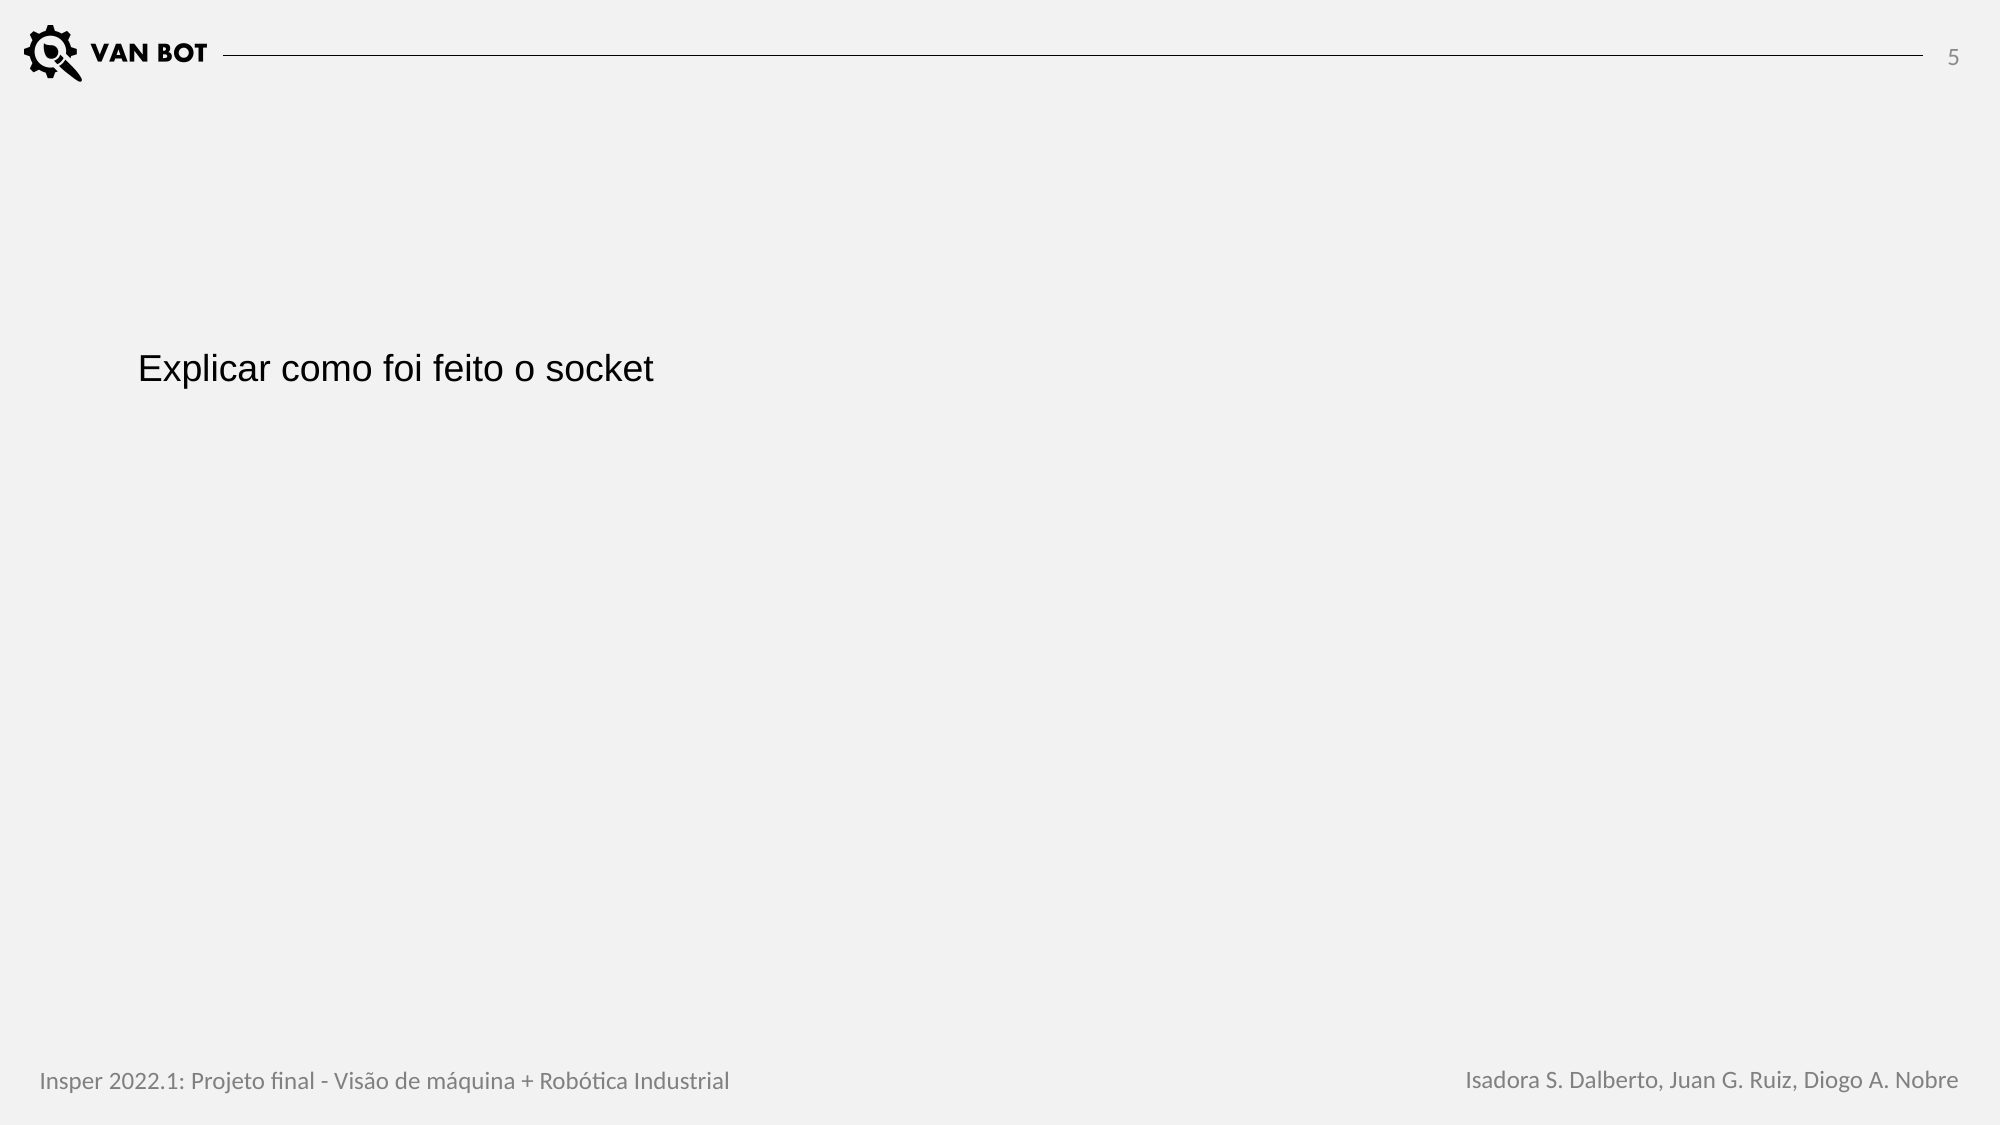

5
Explicar como foi feito o socket